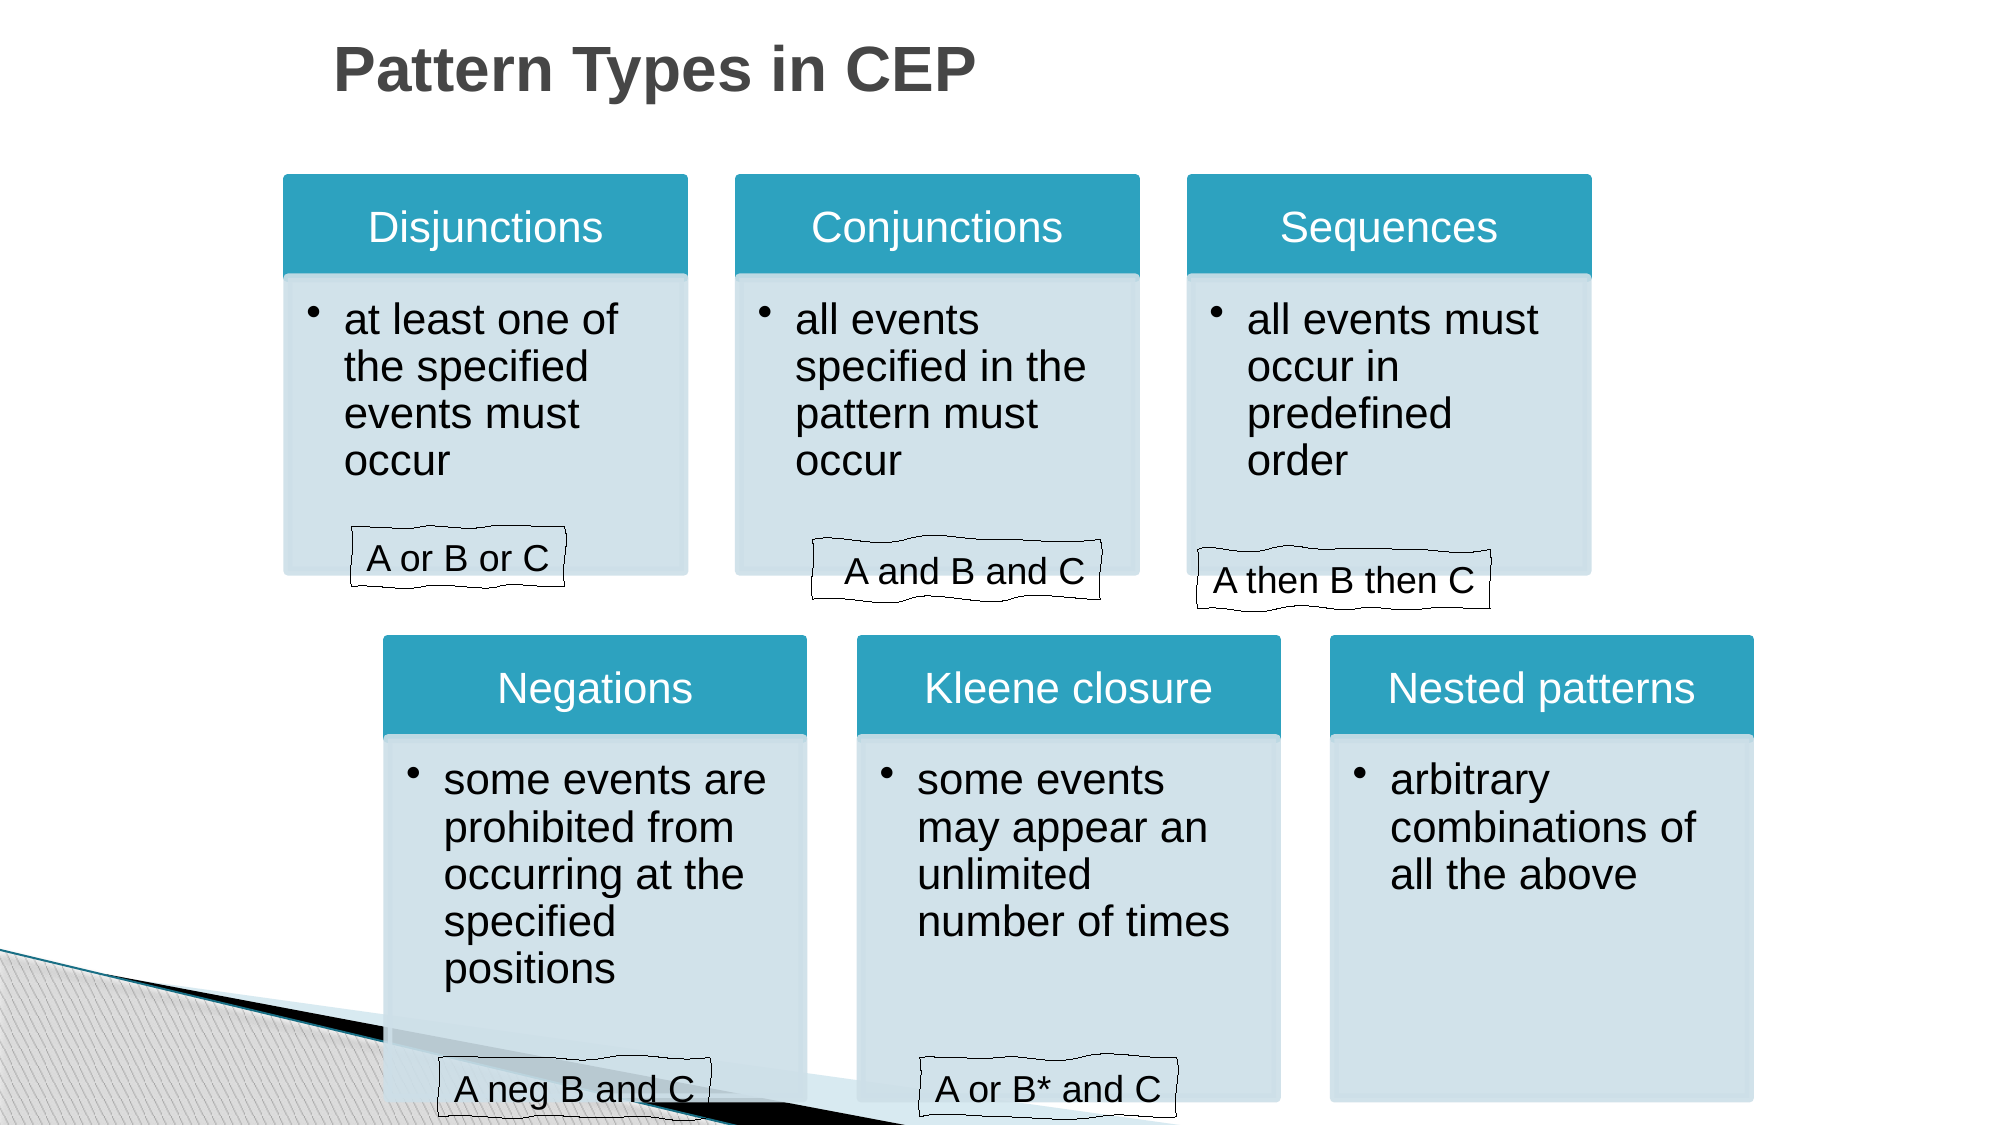

# Pattern Types in CEP
Disjunctions
at least one of the specified events must occur
Conjunctions
all events specified in the pattern must occur
Sequences
all events must occur in  predefined order
A or B or C
A and B and C
A then B then C
Negations
some events are prohibited from occurring at the specified positions
Kleene closure
some events may appear an unlimited number of times
Nested patterns
arbitrary combinations of all the above
A neg B and C
A or B* and C